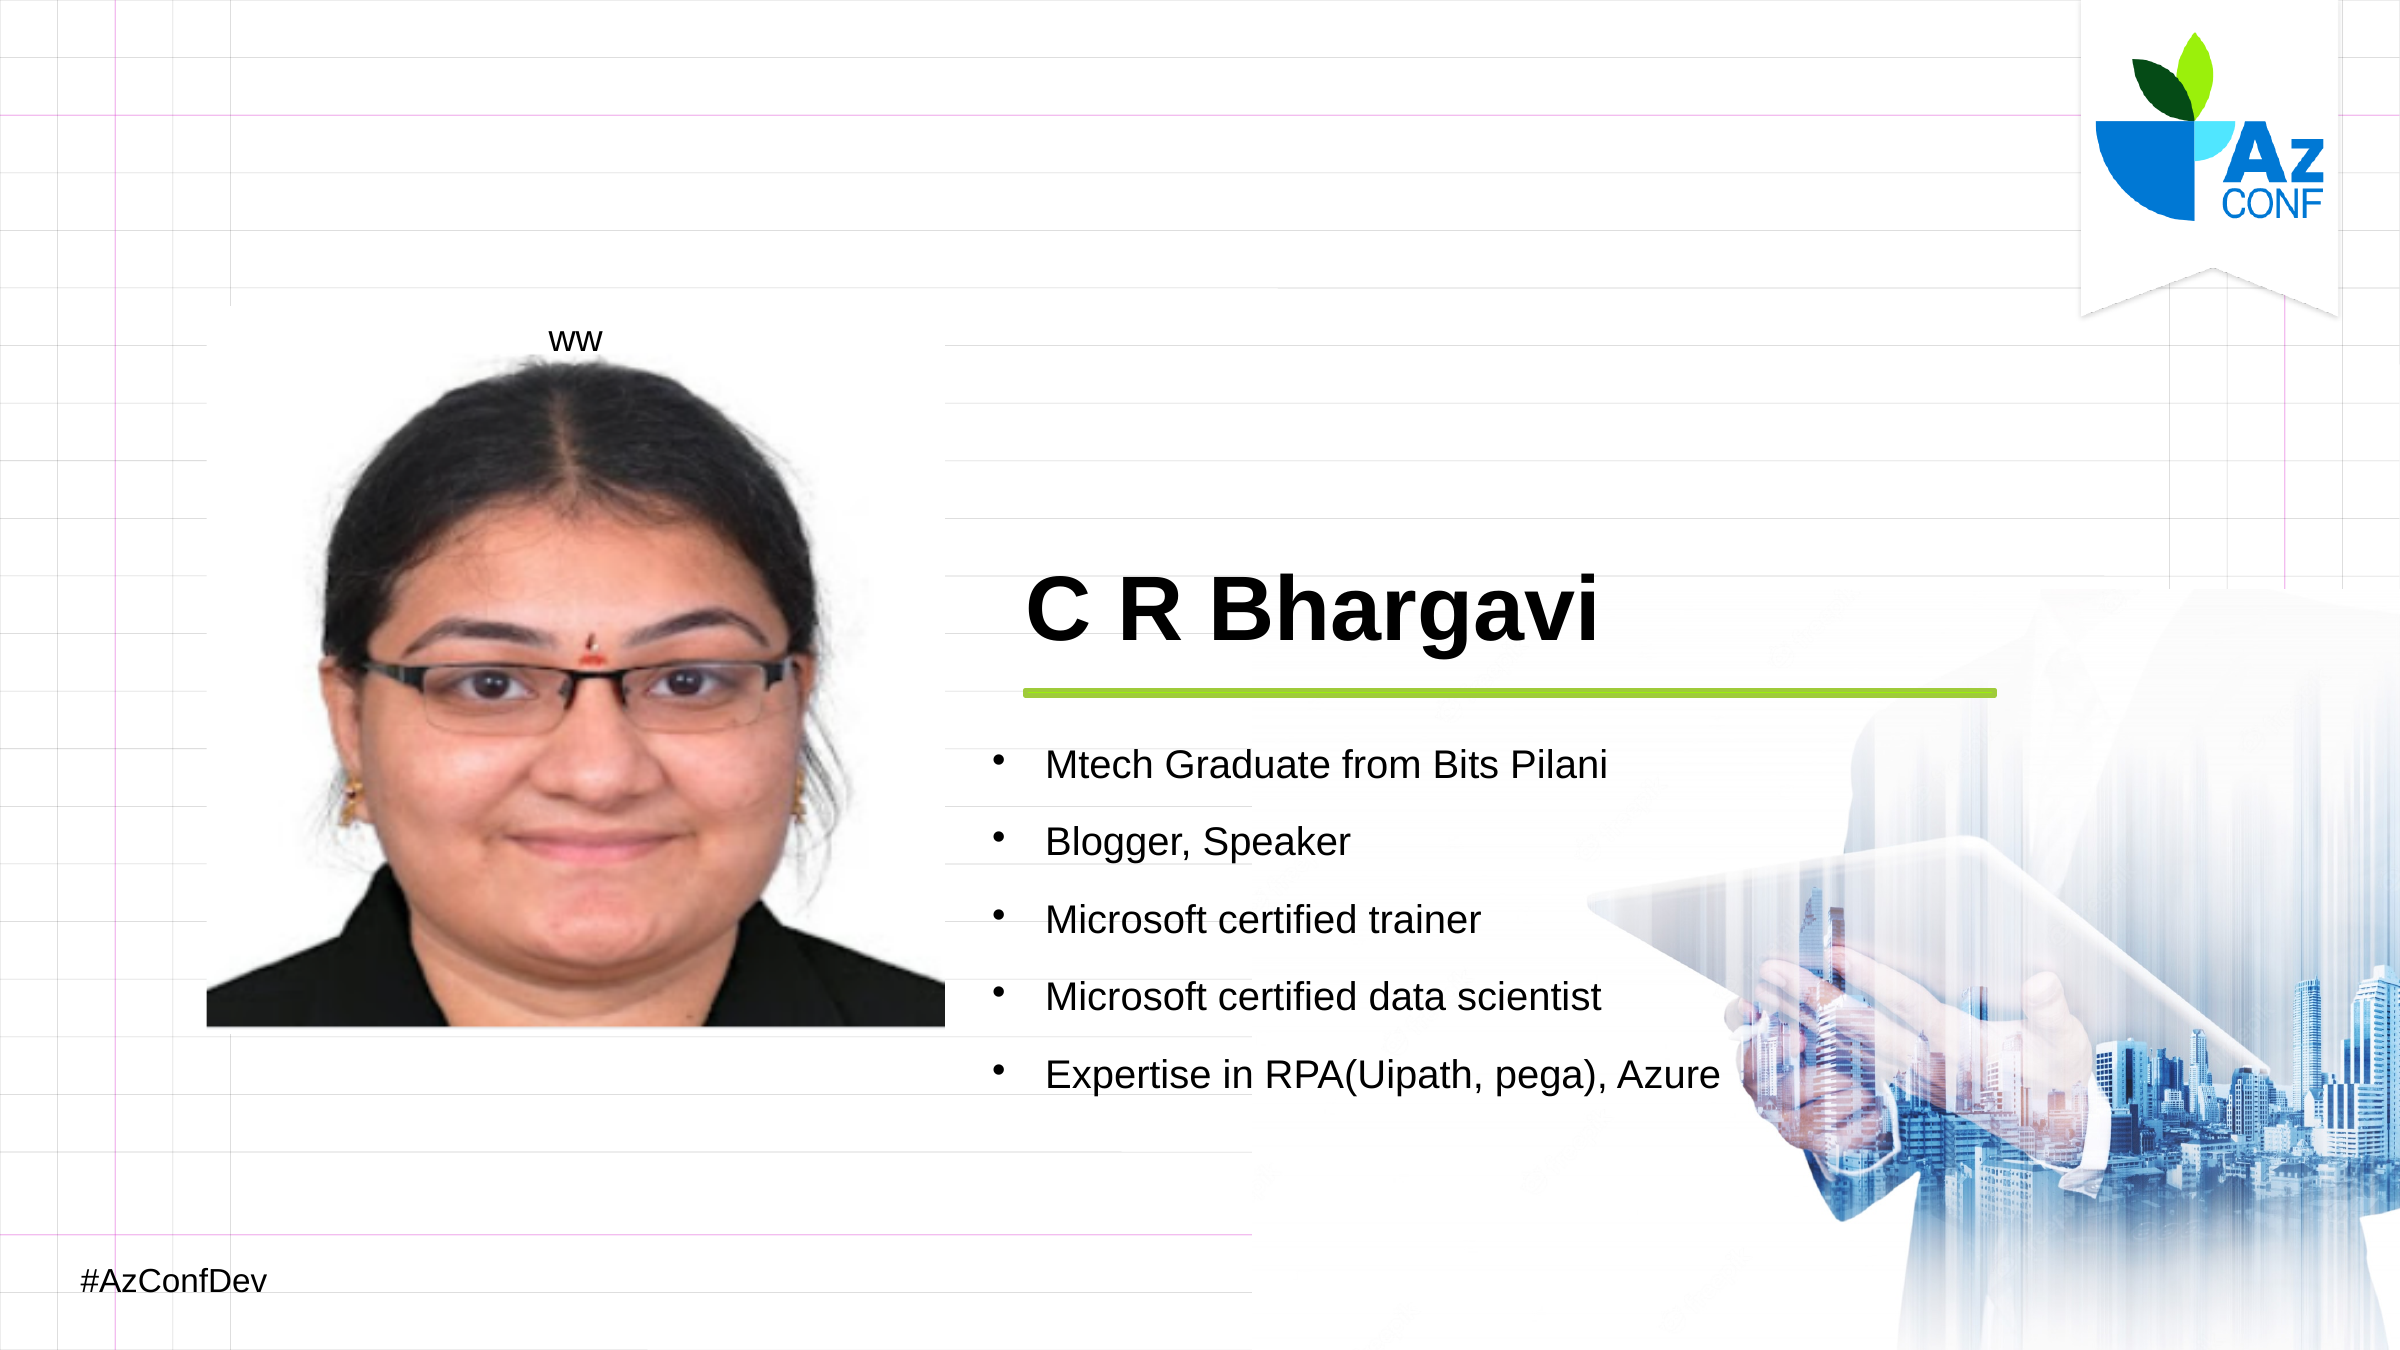

ww
# C R Bhargavi
Mtech Graduate from Bits Pilani
Blogger, Speaker
Microsoft certified trainer
Microsoft certified data scientist
Expertise in RPA(Uipath, pega), Azure